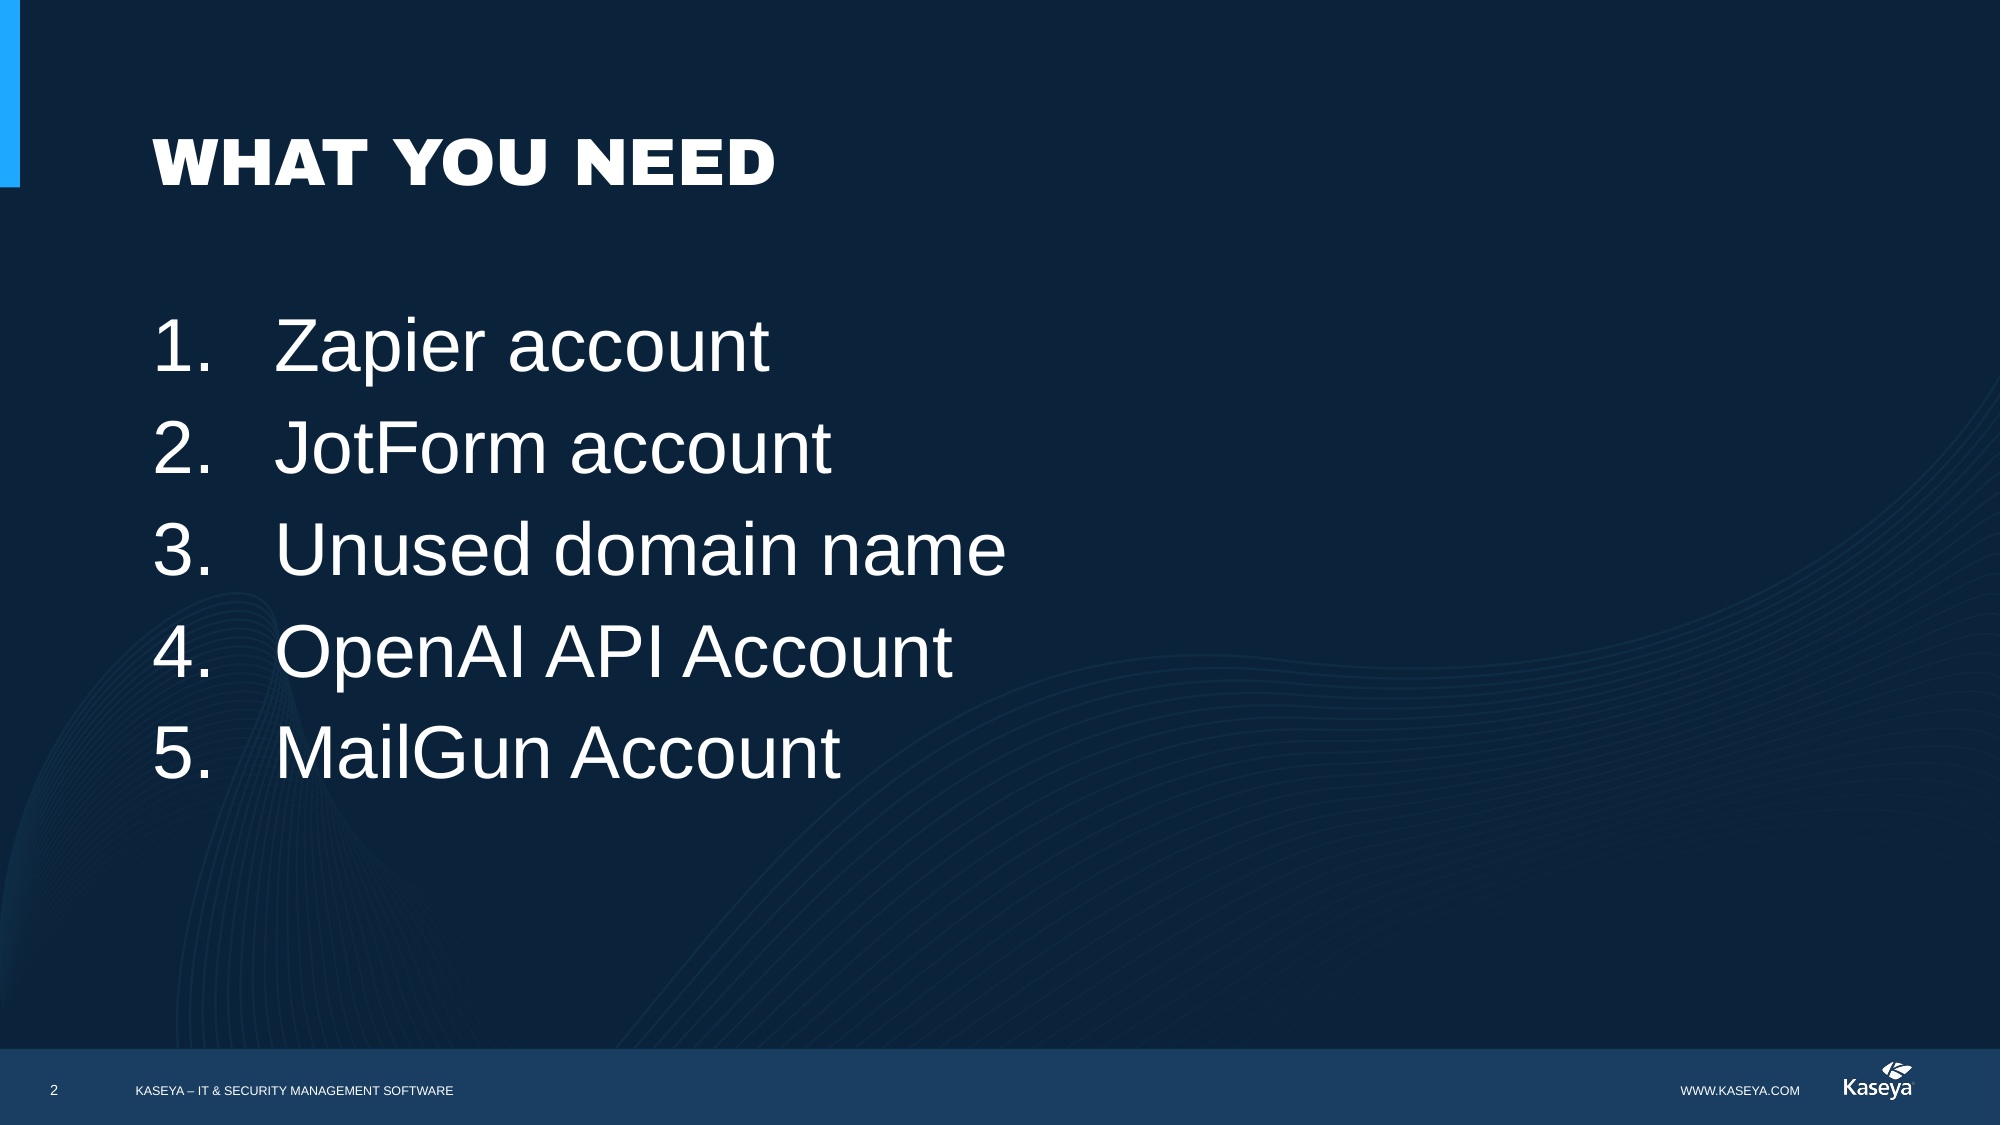

# What You Need
Zapier account
JotForm account
Unused domain name
OpenAI API Account
MailGun Account